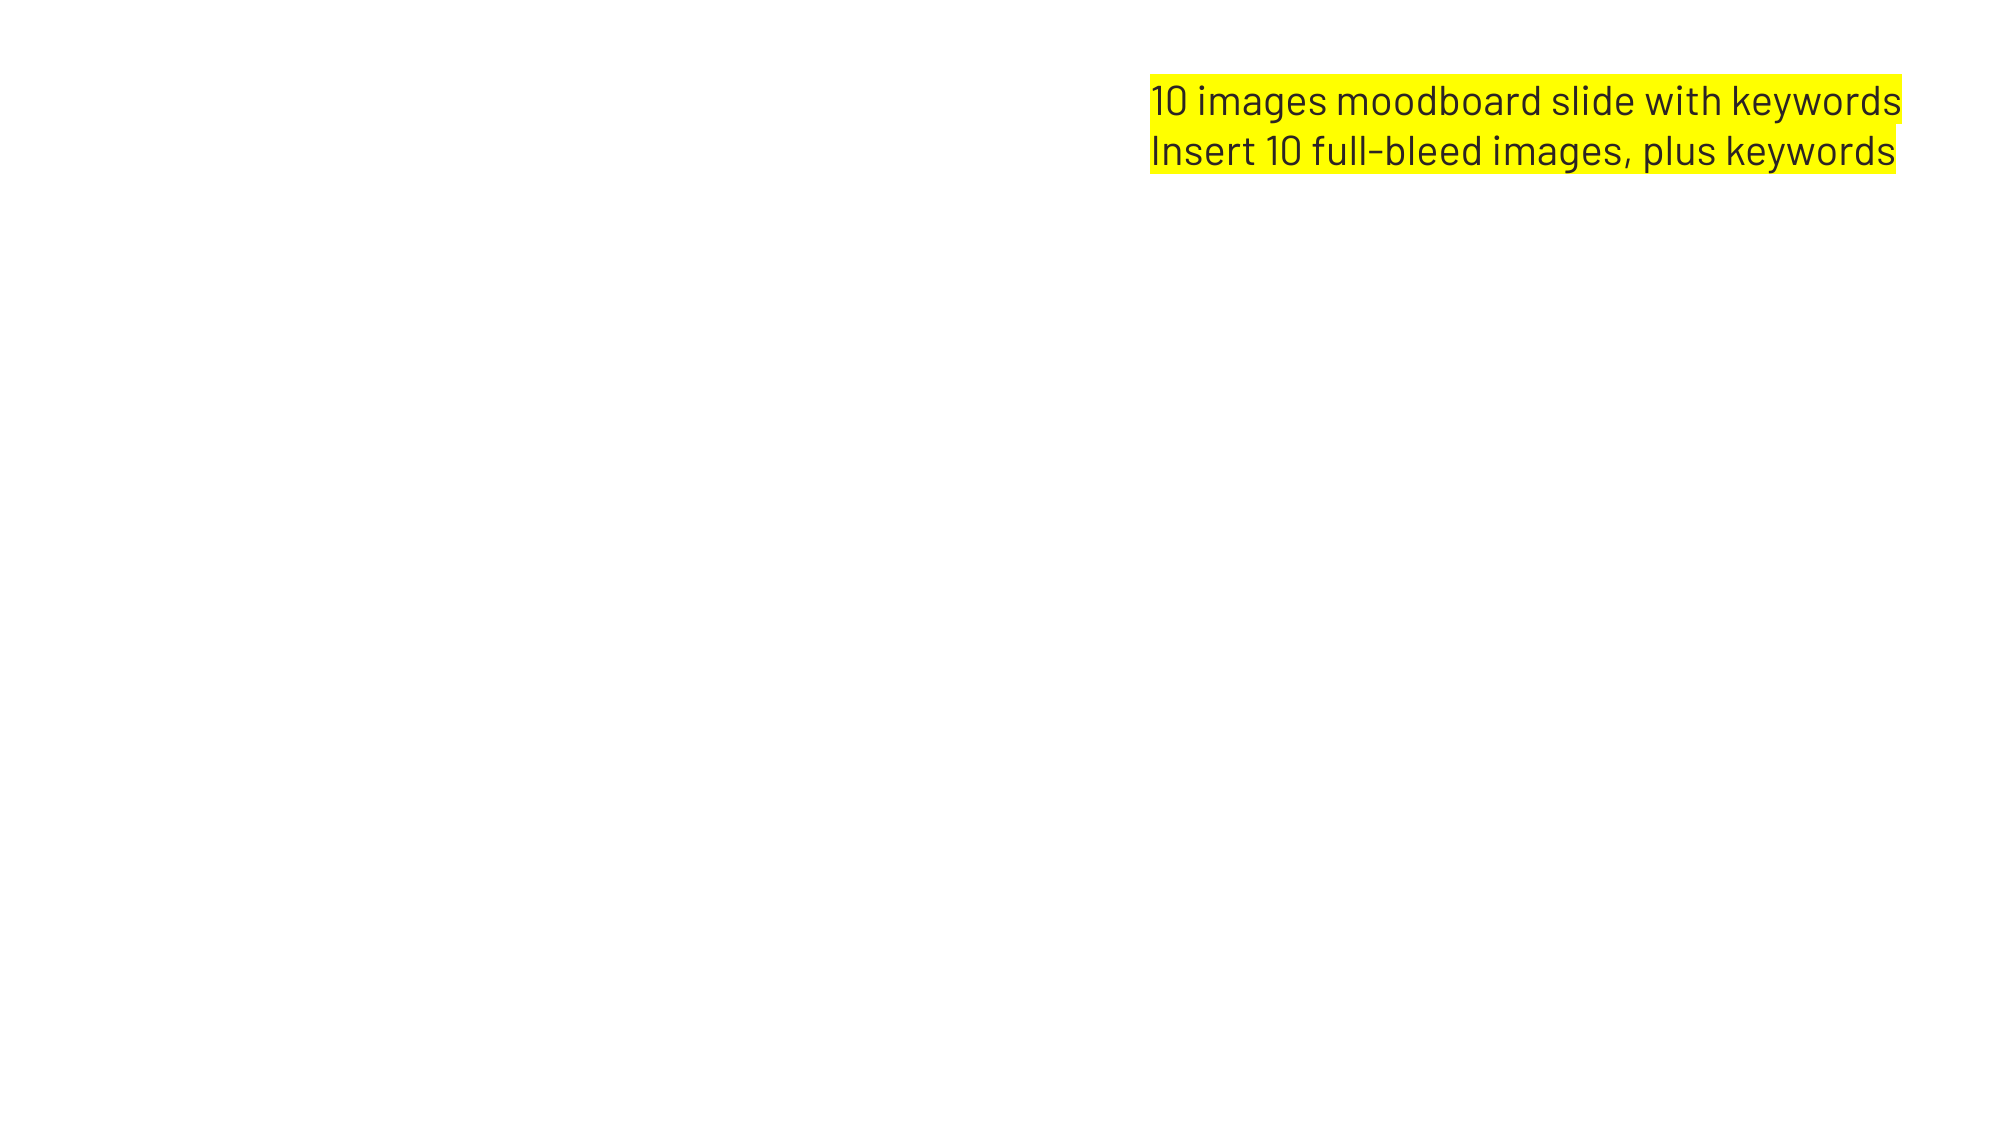

10 images moodboard slide with keywords
Insert 10 full-bleed images, plus keywords